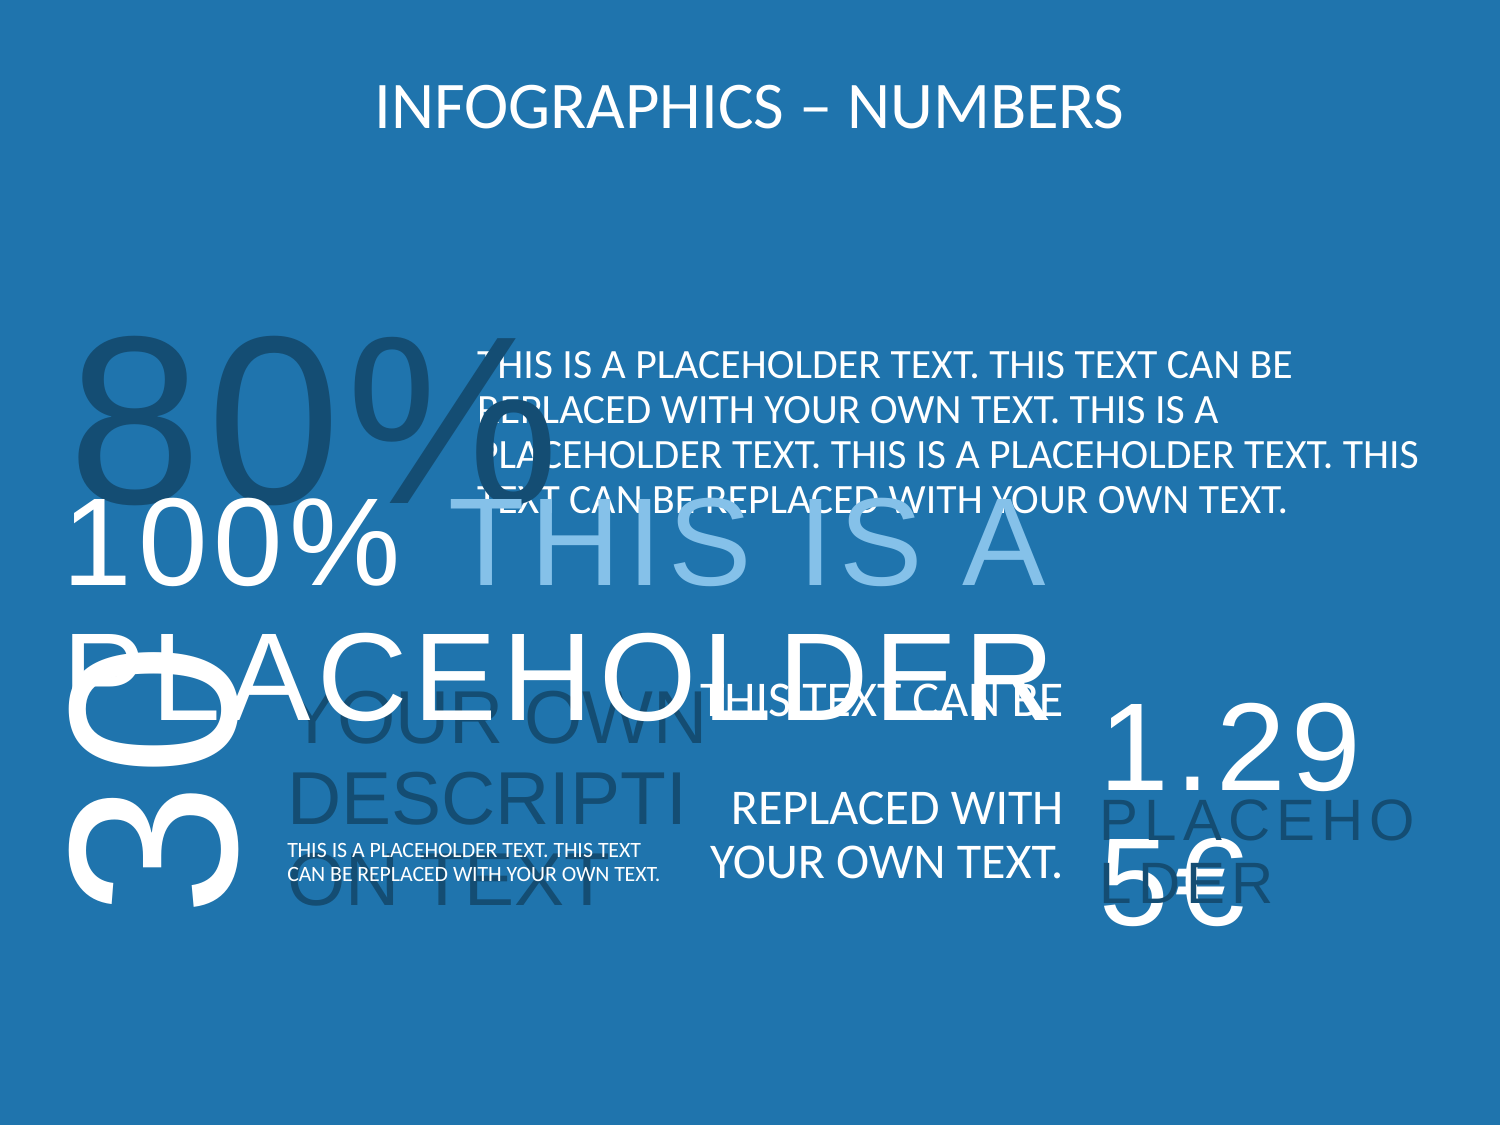

# Infographics – Numbers
80%
THIS IS A PLACEHOLDER TEXT. THIS TEXT CAN BE REPLACED WITH YOUR OWN TEXT. THIS IS A PLACEHOLDER TEXT. THIS IS A PLACEHOLDER TEXT. THIS TEXT CAN BE REPLACED WITH YOUR OWN TEXT.
100% THIS IS A PLACEHOLDER
30
YOUR OWN
DESCRIPTION TEXT
1.295€
THIS TEXT CAN BE
REPLACED WITH
 YOUR OWN TEXT.
PLACEHOLDER
THIS IS A PLACEHOLDER TEXT. THIS TEXT
CAN BE REPLACED WITH YOUR OWN TEXT.